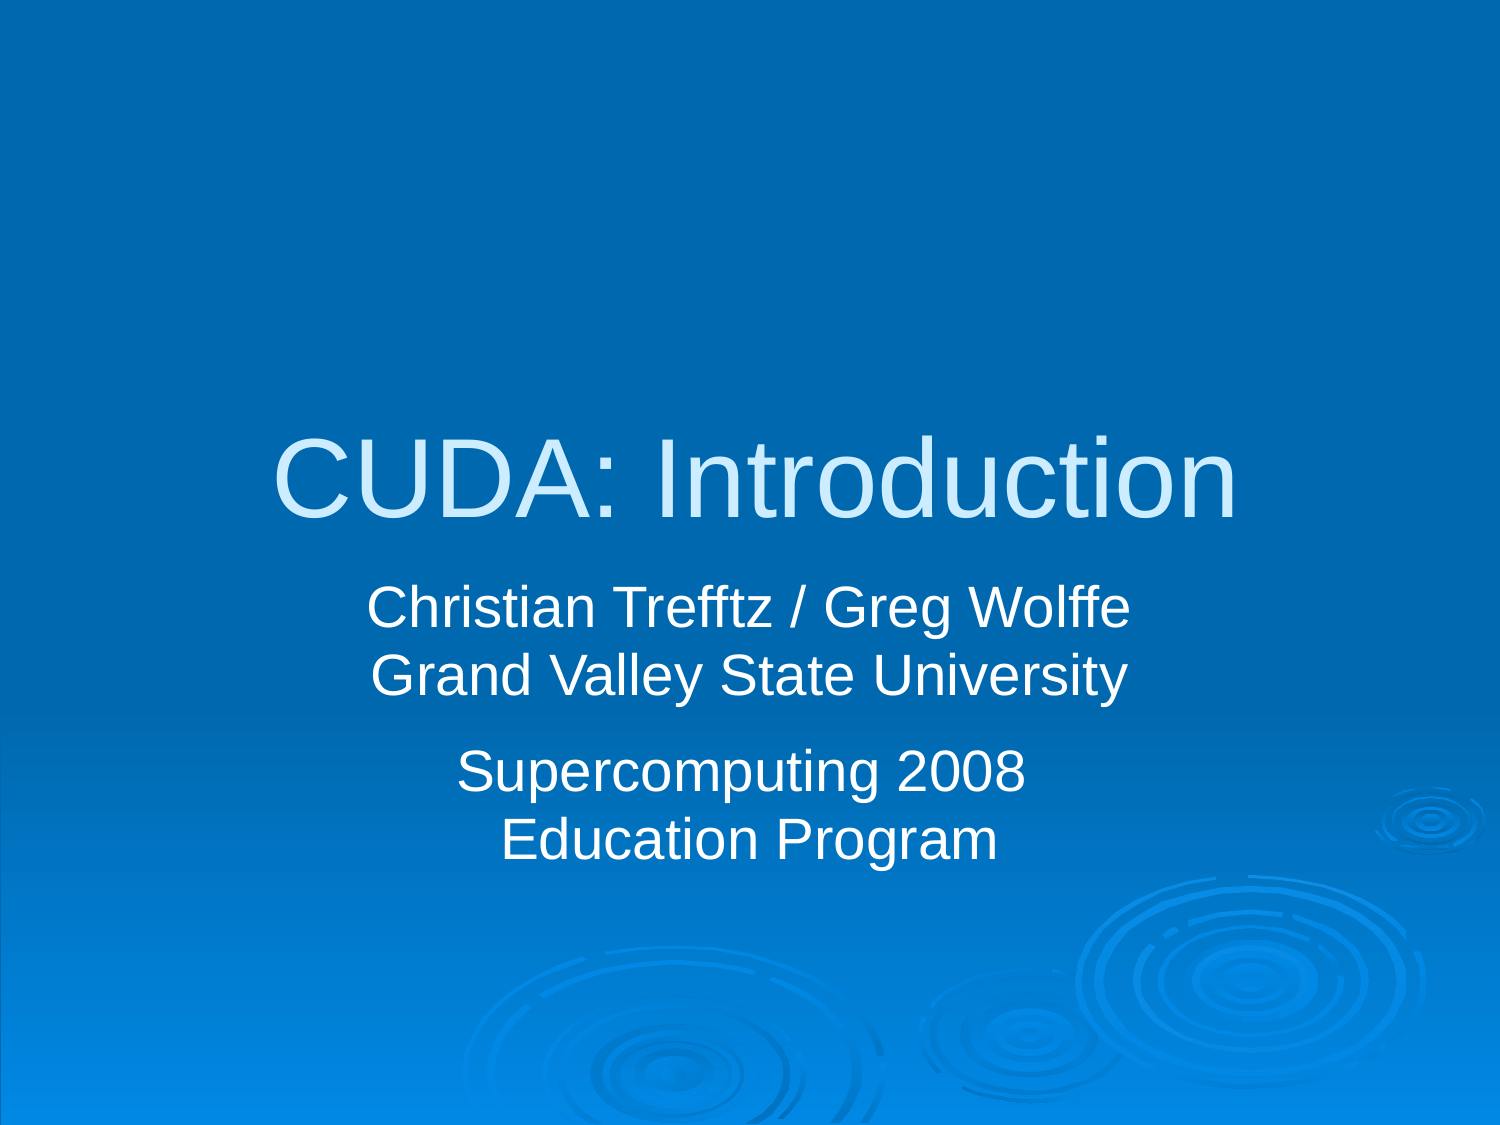

# CUDA: Introduction
Christian Trefftz / Greg Wolffe
Grand Valley State University

Supercomputing 2008
Education Program